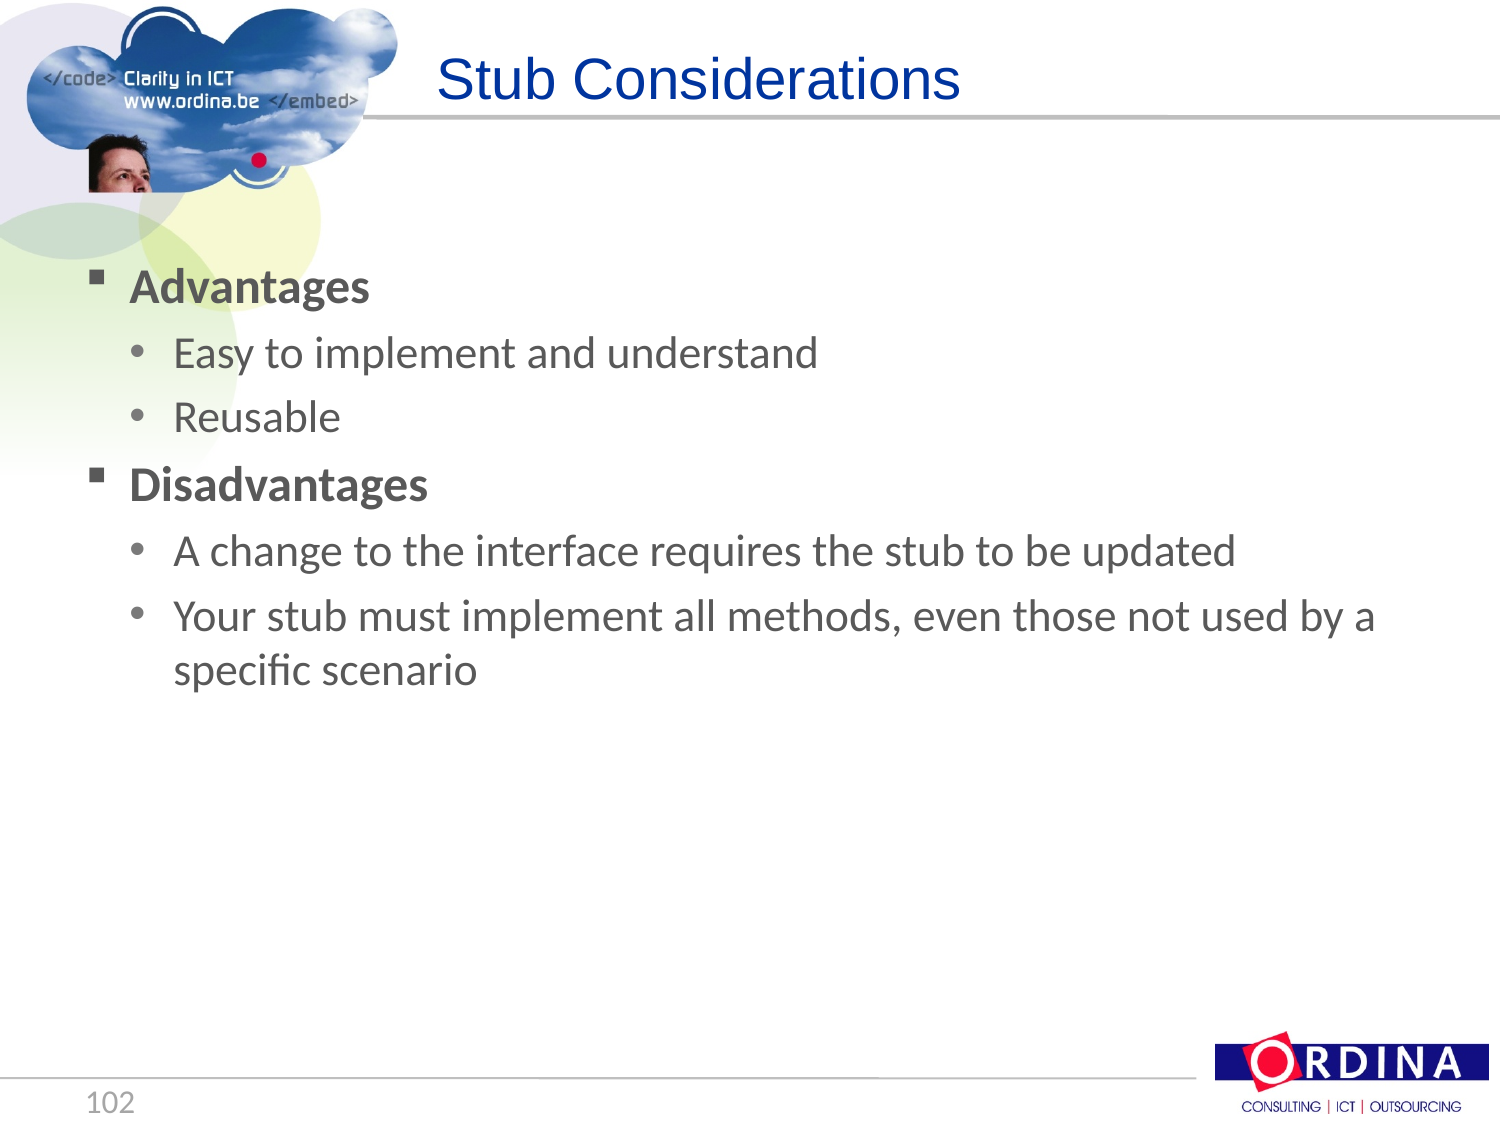

# Stub Considerations
Advantages
Easy to implement and understand
Reusable
Disadvantages
A change to the interface requires the stub to be updated
Your stub must implement all methods, even those not used by a specific scenario
102